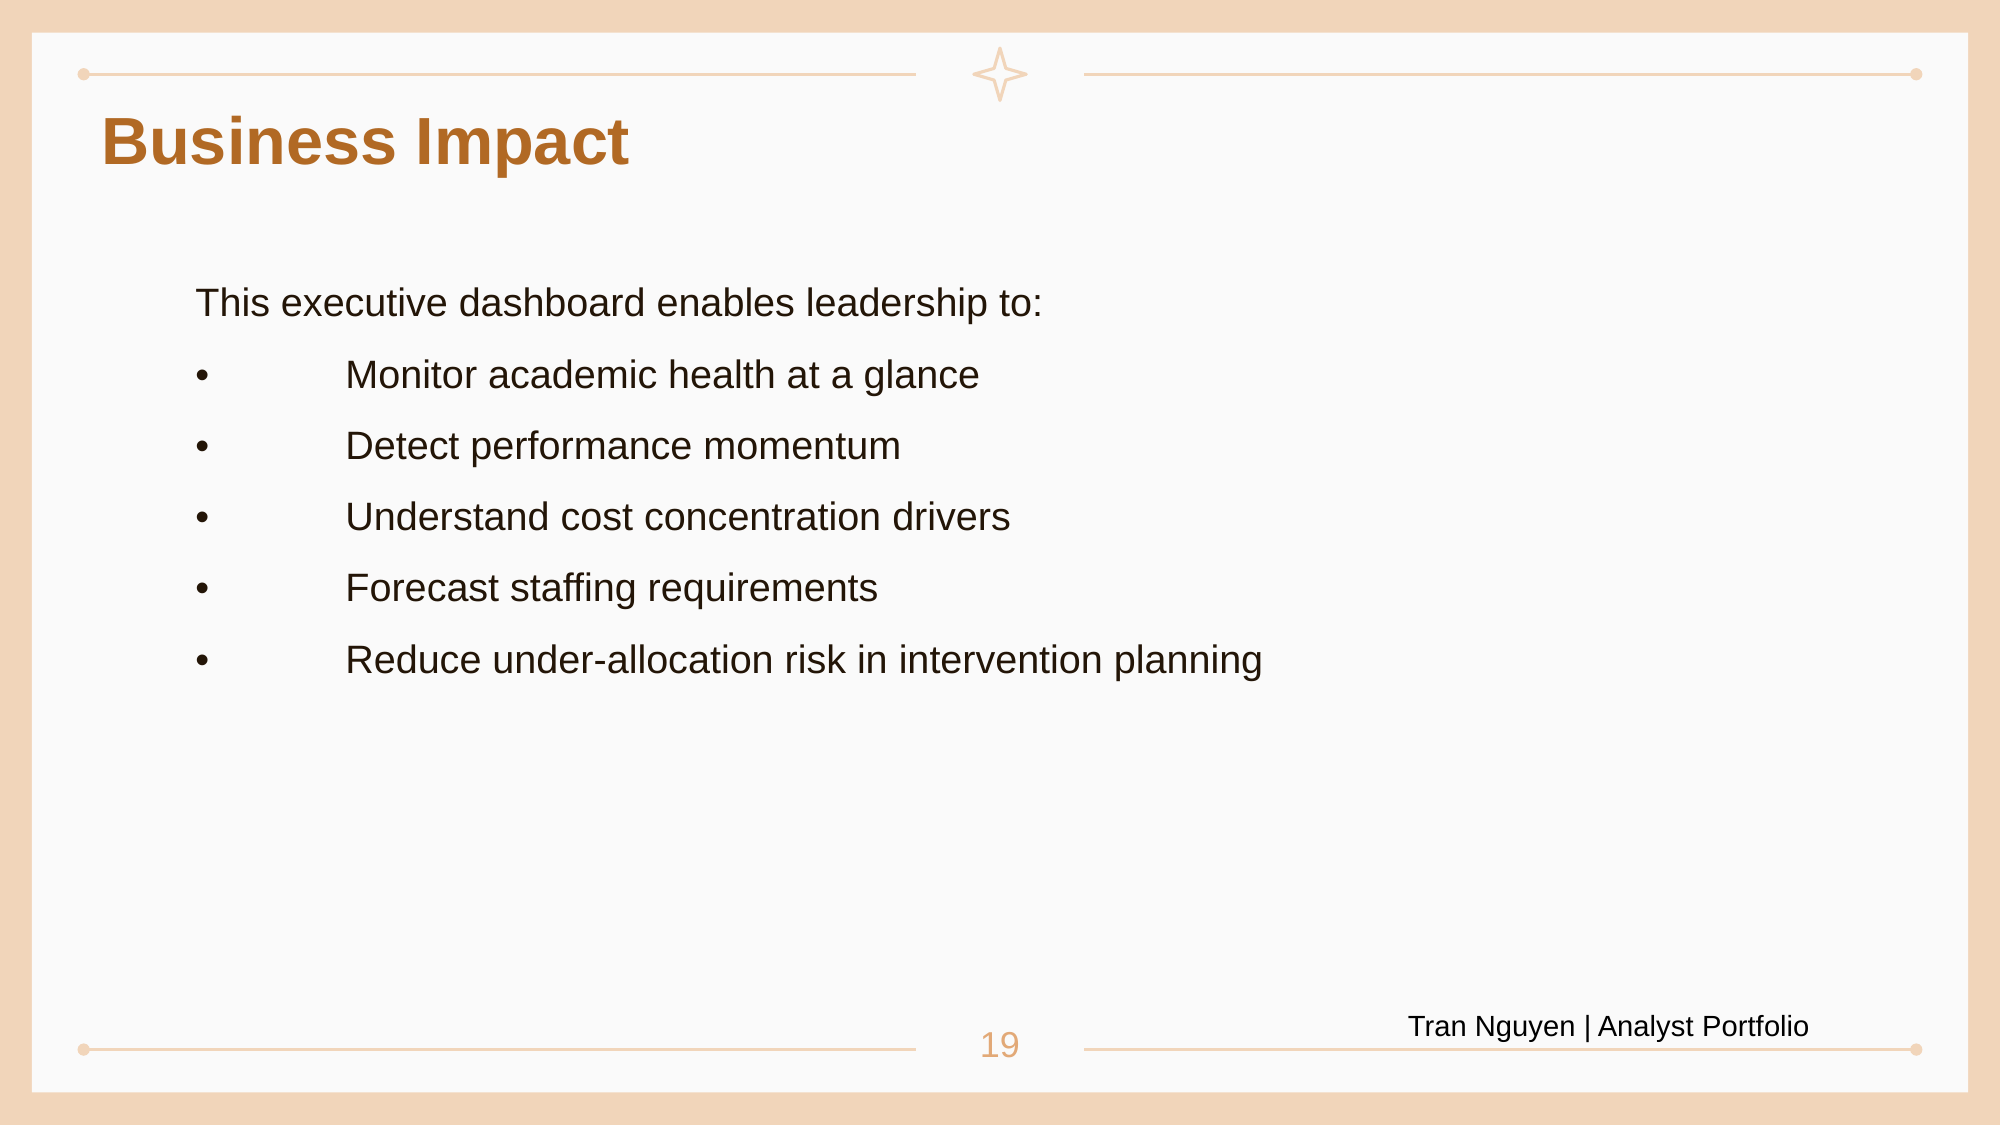

# Business Impact
This executive dashboard enables leadership to:
•	Monitor academic health at a glance
•	Detect performance momentum
•	Understand cost concentration drivers
•	Forecast staffing requirements
•	Reduce under-allocation risk in intervention planning
19